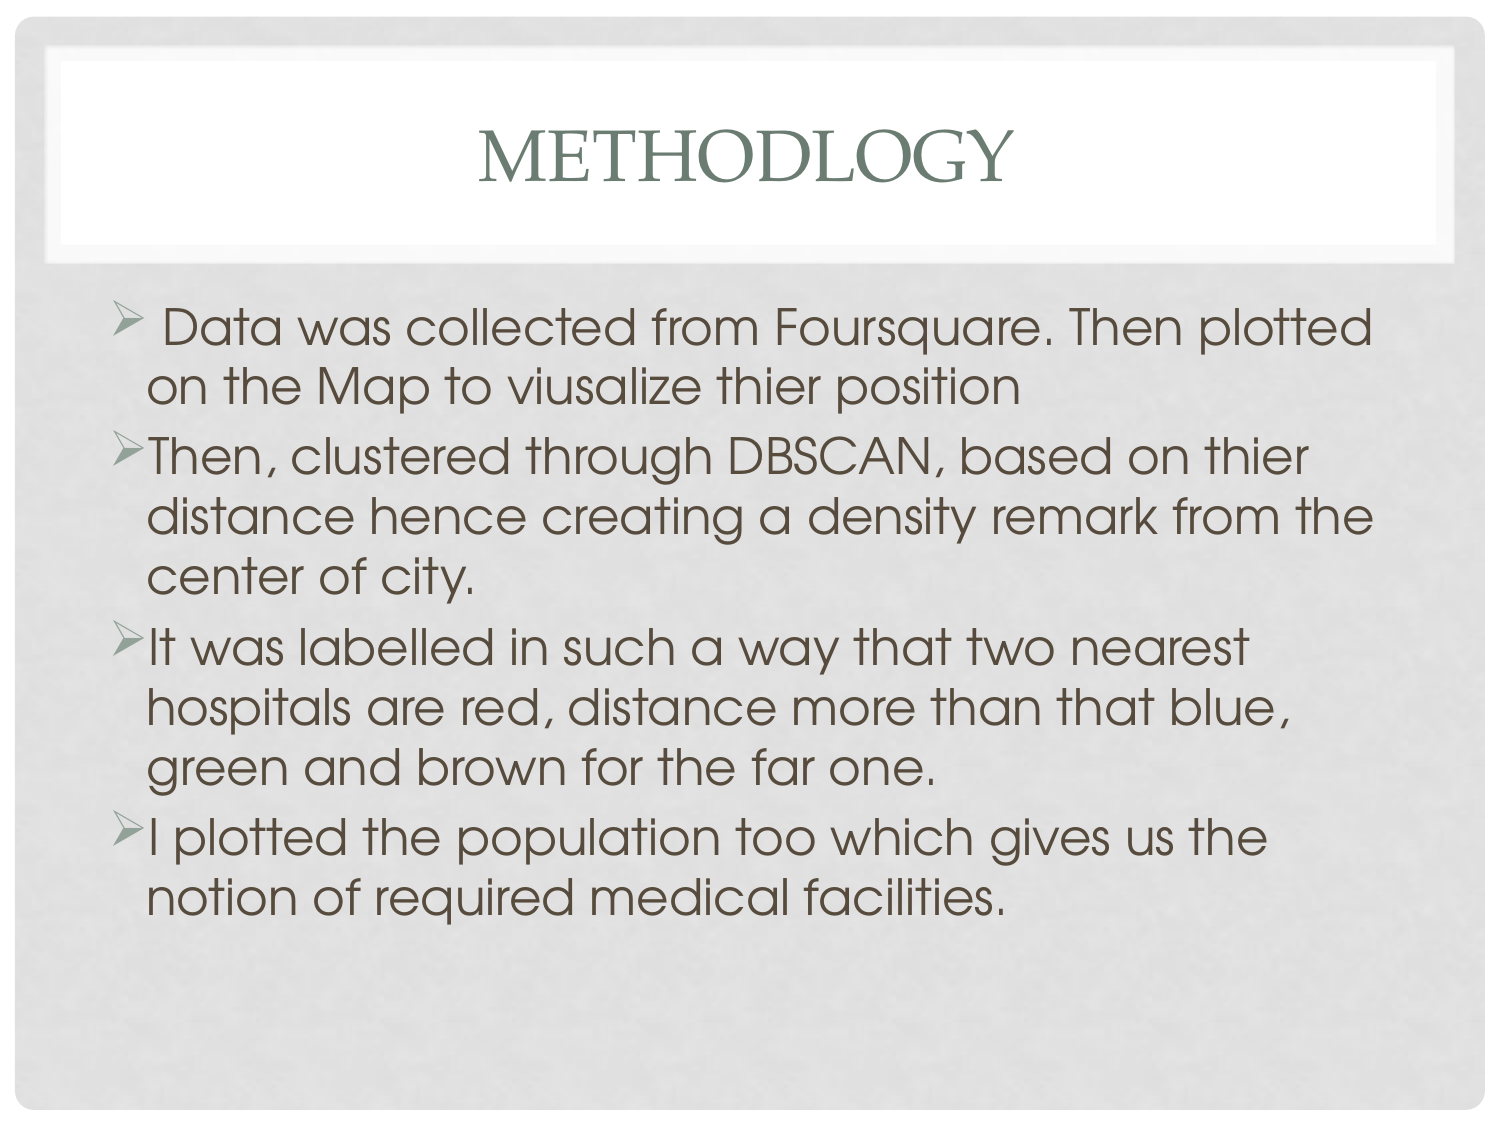

# Methodlogy
 Data was collected from Foursquare. Then plotted on the Map to viusalize thier position
Then, clustered through DBSCAN, based on thier distance hence creating a density remark from the center of city.
It was labelled in such a way that two nearest hospitals are red, distance more than that blue, green and brown for the far one.
I plotted the population too which gives us the notion of required medical facilities.